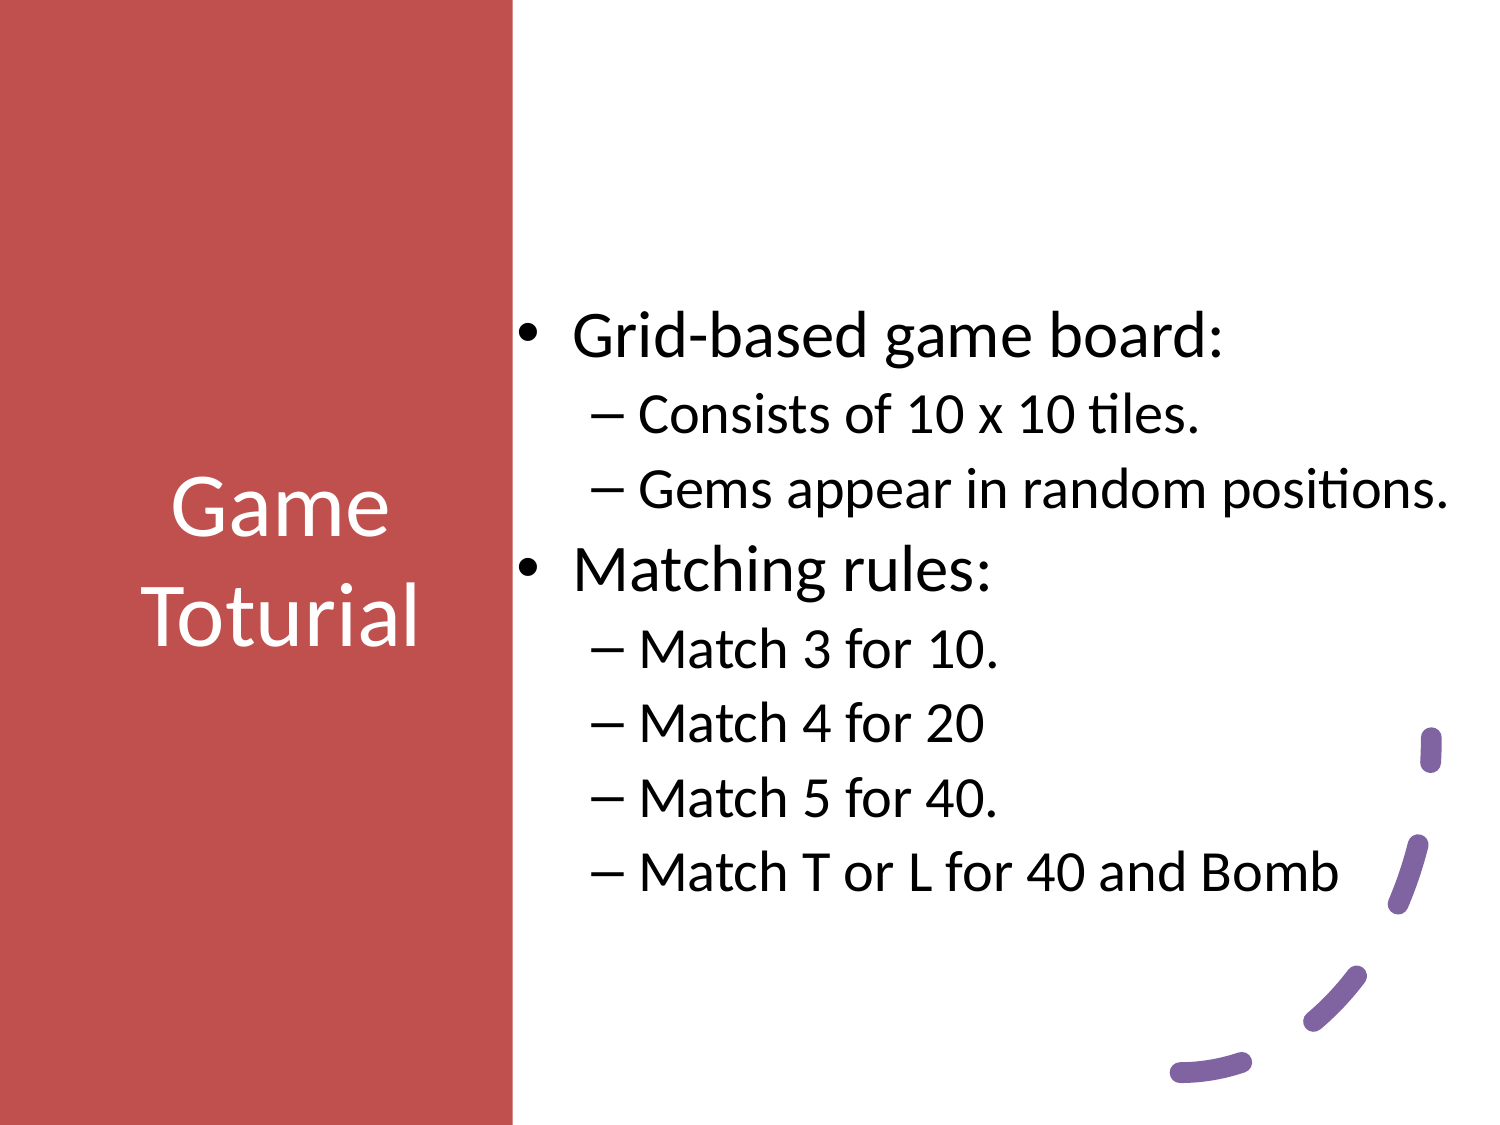

# Game Toturial

Grid-based game board:
Consists of 10 x 10 tiles.
Gems appear in random positions.
Matching rules:
Match 3 for 10.
Match 4 for 20
Match 5 for 40.
Match T or L for 40 and Bomb